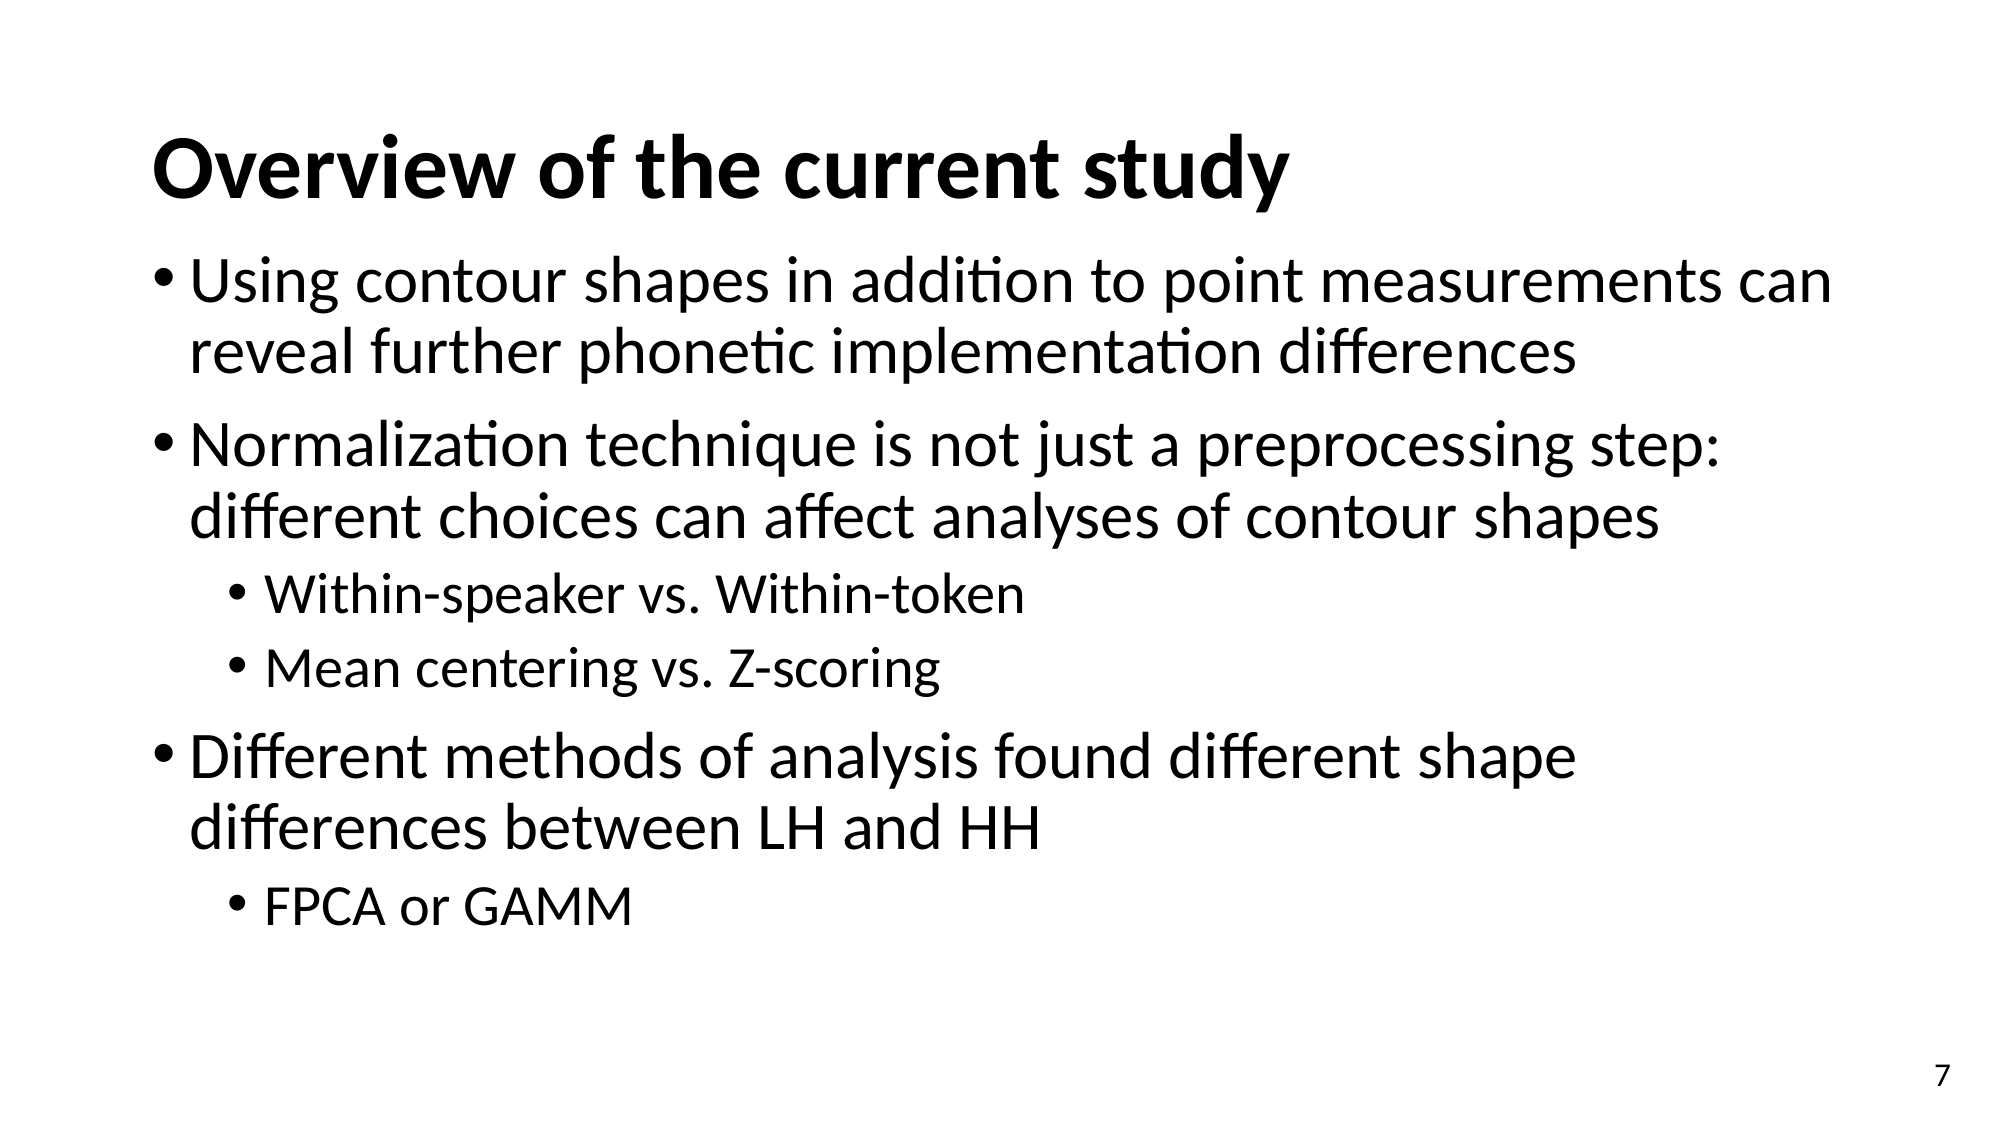

# Overview of the current study
Using contour shapes in addition to point measurements can reveal further phonetic implementation differences
Normalization technique is not just a preprocessing step: different choices can affect analyses of contour shapes
Within-speaker vs. Within-token
Mean centering vs. Z-scoring
Different methods of analysis found different shape differences between LH and HH
FPCA or GAMM

7